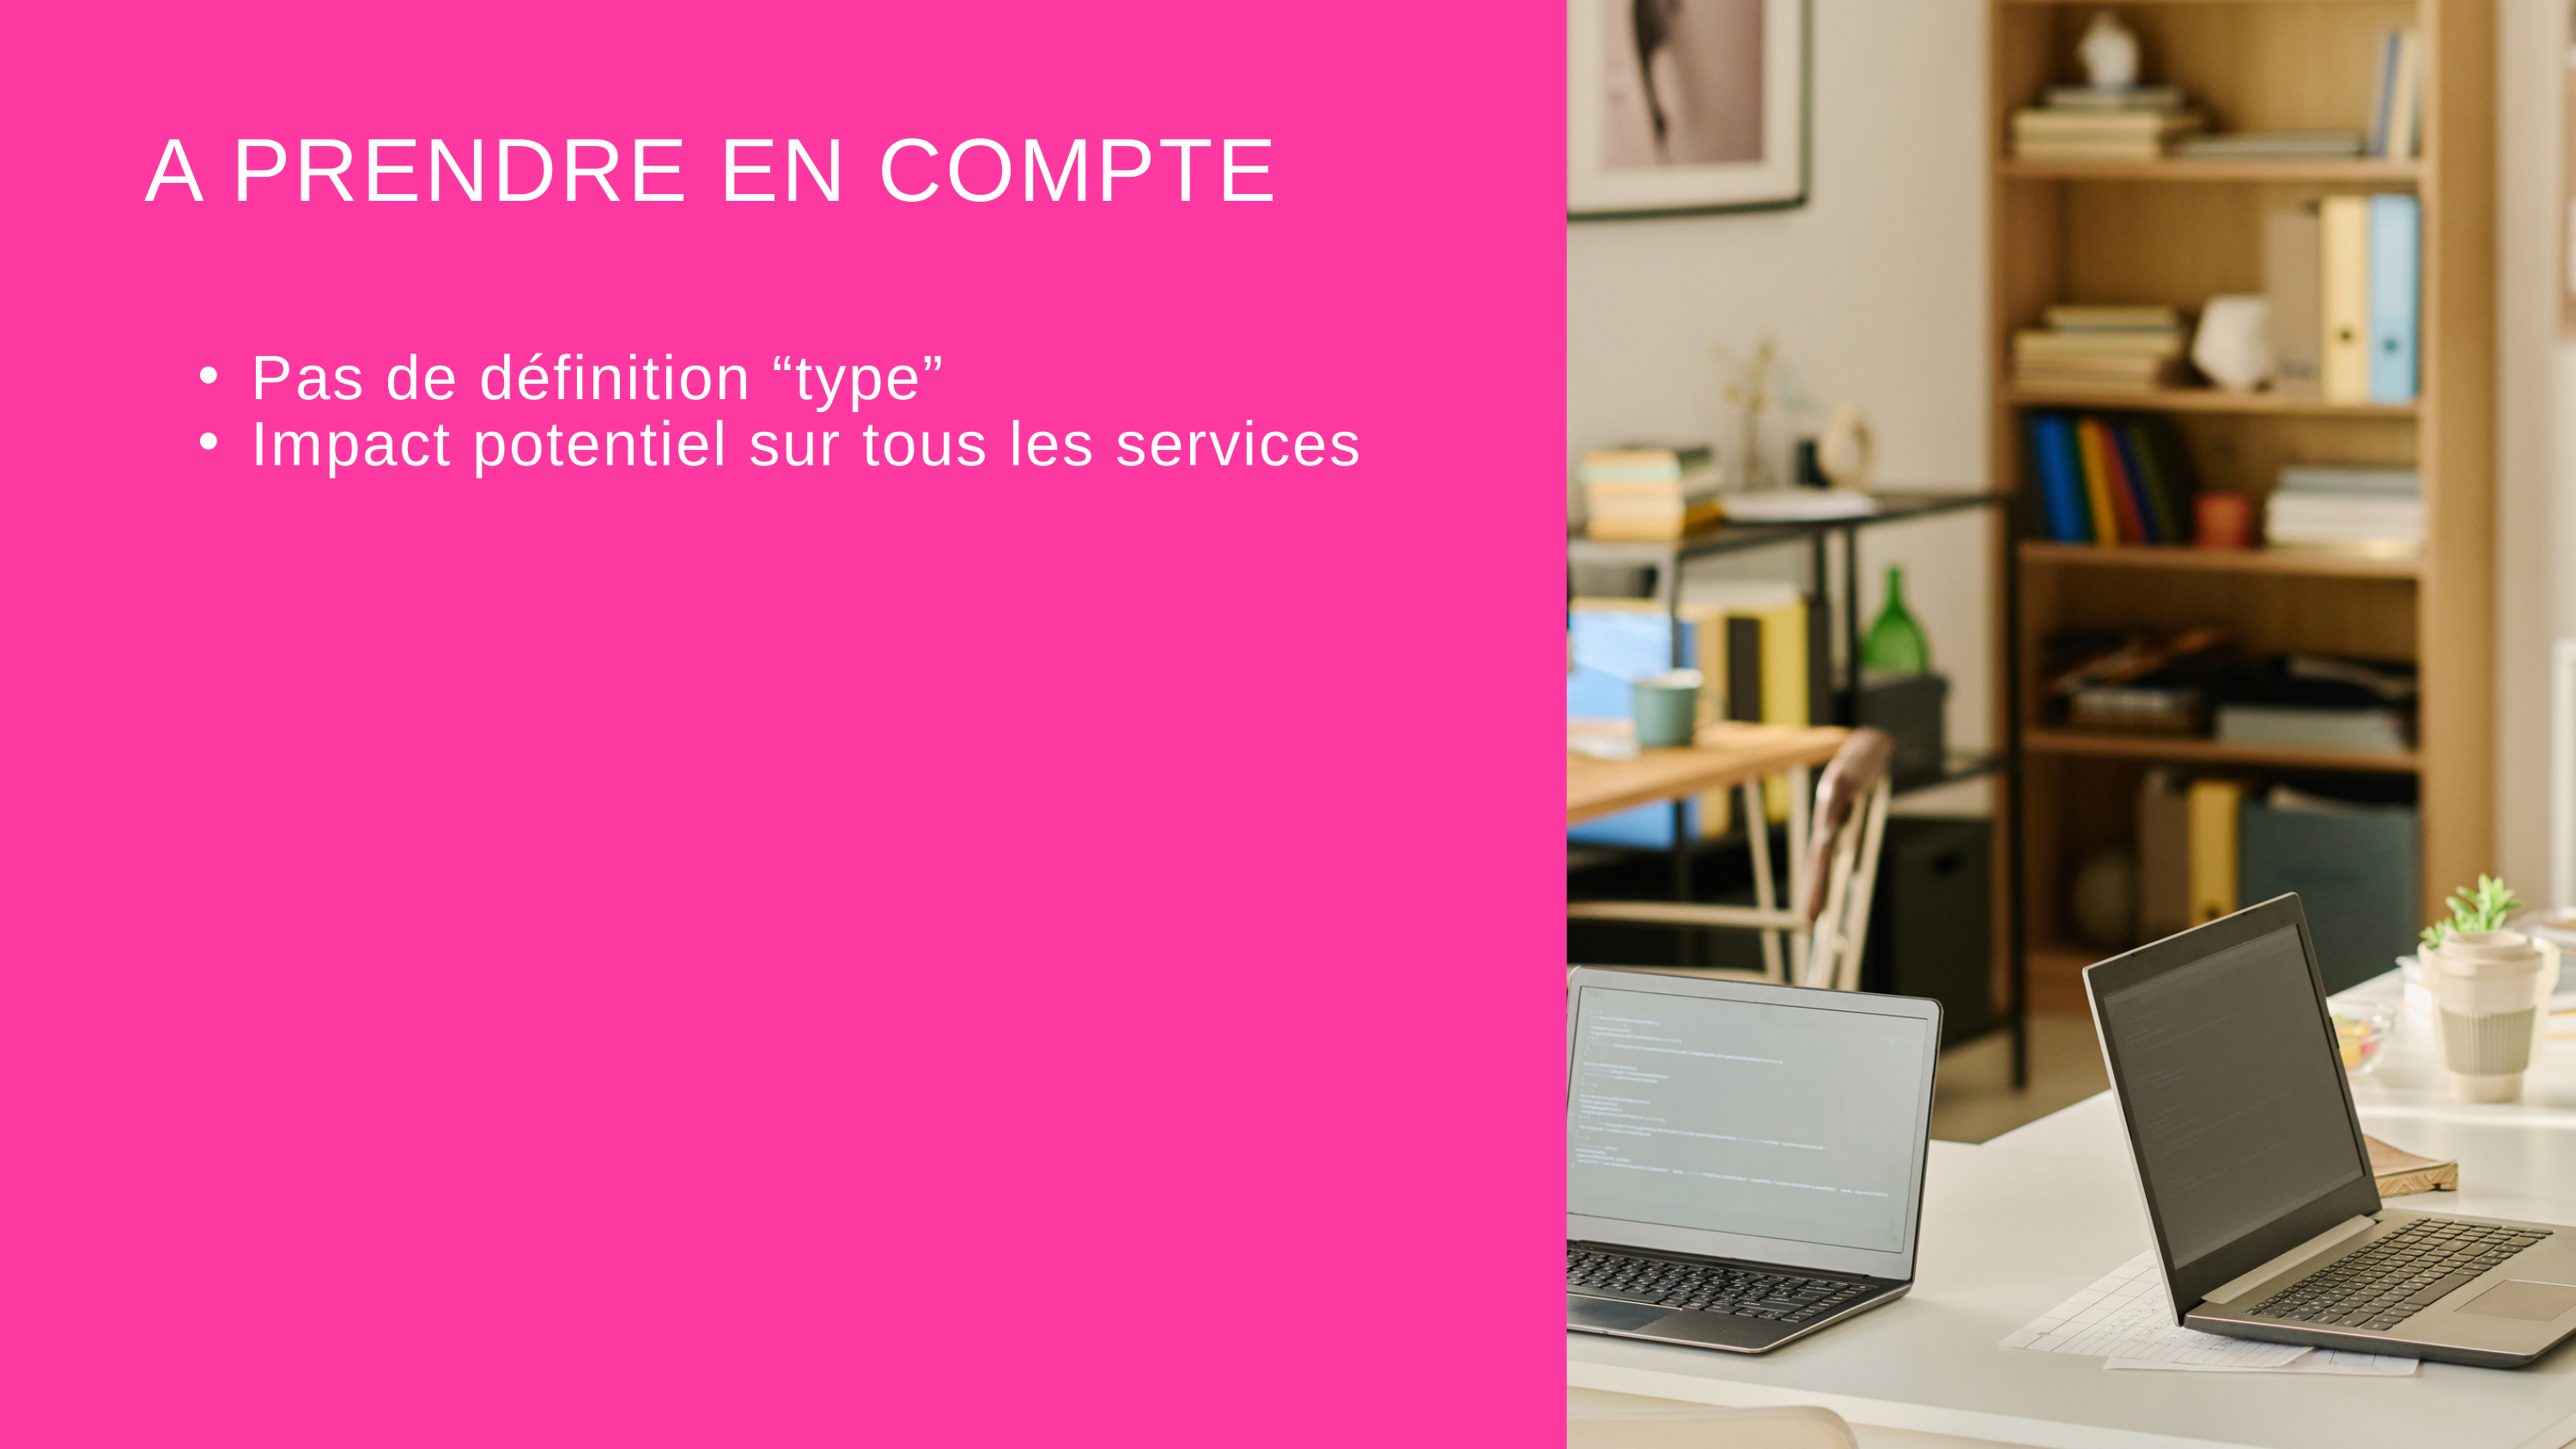

A PRENDRE EN COMPTE
Pas de définition “type”
Impact potentiel sur tous les services